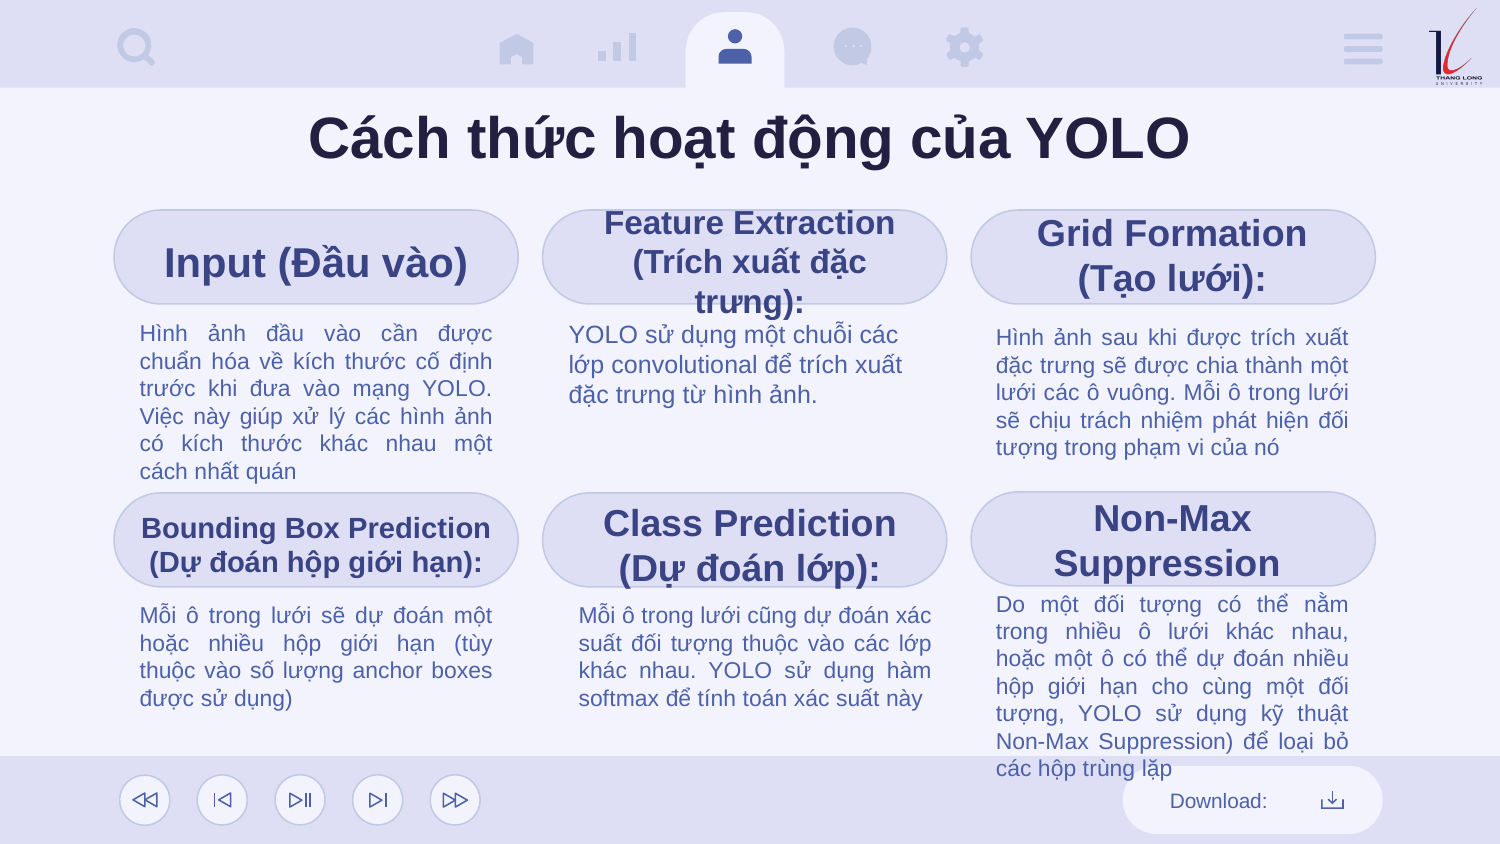

# Cách thức hoạt động của YOLO

Grid Formation
(Tạo lưới):
Input (Đầu vào)
Feature Extraction (Trích xuất đặc trưng):
Hình ảnh đầu vào cần được chuẩn hóa về kích thước cố định trước khi đưa vào mạng YOLO. Việc này giúp xử lý các hình ảnh có kích thước khác nhau một cách nhất quán
Hình ảnh sau khi được trích xuất đặc trưng sẽ được chia thành một lưới các ô vuông. Mỗi ô trong lưới sẽ chịu trách nhiệm phát hiện đối tượng trong phạm vi của nó
YOLO sử dụng một chuỗi các lớp convolutional để trích xuất đặc trưng từ hình ảnh.

Non-Max Suppression
Class Prediction
(Dự đoán lớp):
Bounding Box Prediction (Dự đoán hộp giới hạn):
Do một đối tượng có thể nằm trong nhiều ô lưới khác nhau, hoặc một ô có thể dự đoán nhiều hộp giới hạn cho cùng một đối tượng, YOLO sử dụng kỹ thuật Non-Max Suppression) để loại bỏ các hộp trùng lặp
Mỗi ô trong lưới sẽ dự đoán một hoặc nhiều hộp giới hạn (tùy thuộc vào số lượng anchor boxes được sử dụng)
Mỗi ô trong lưới cũng dự đoán xác suất đối tượng thuộc vào các lớp khác nhau. YOLO sử dụng hàm softmax để tính toán xác suất này